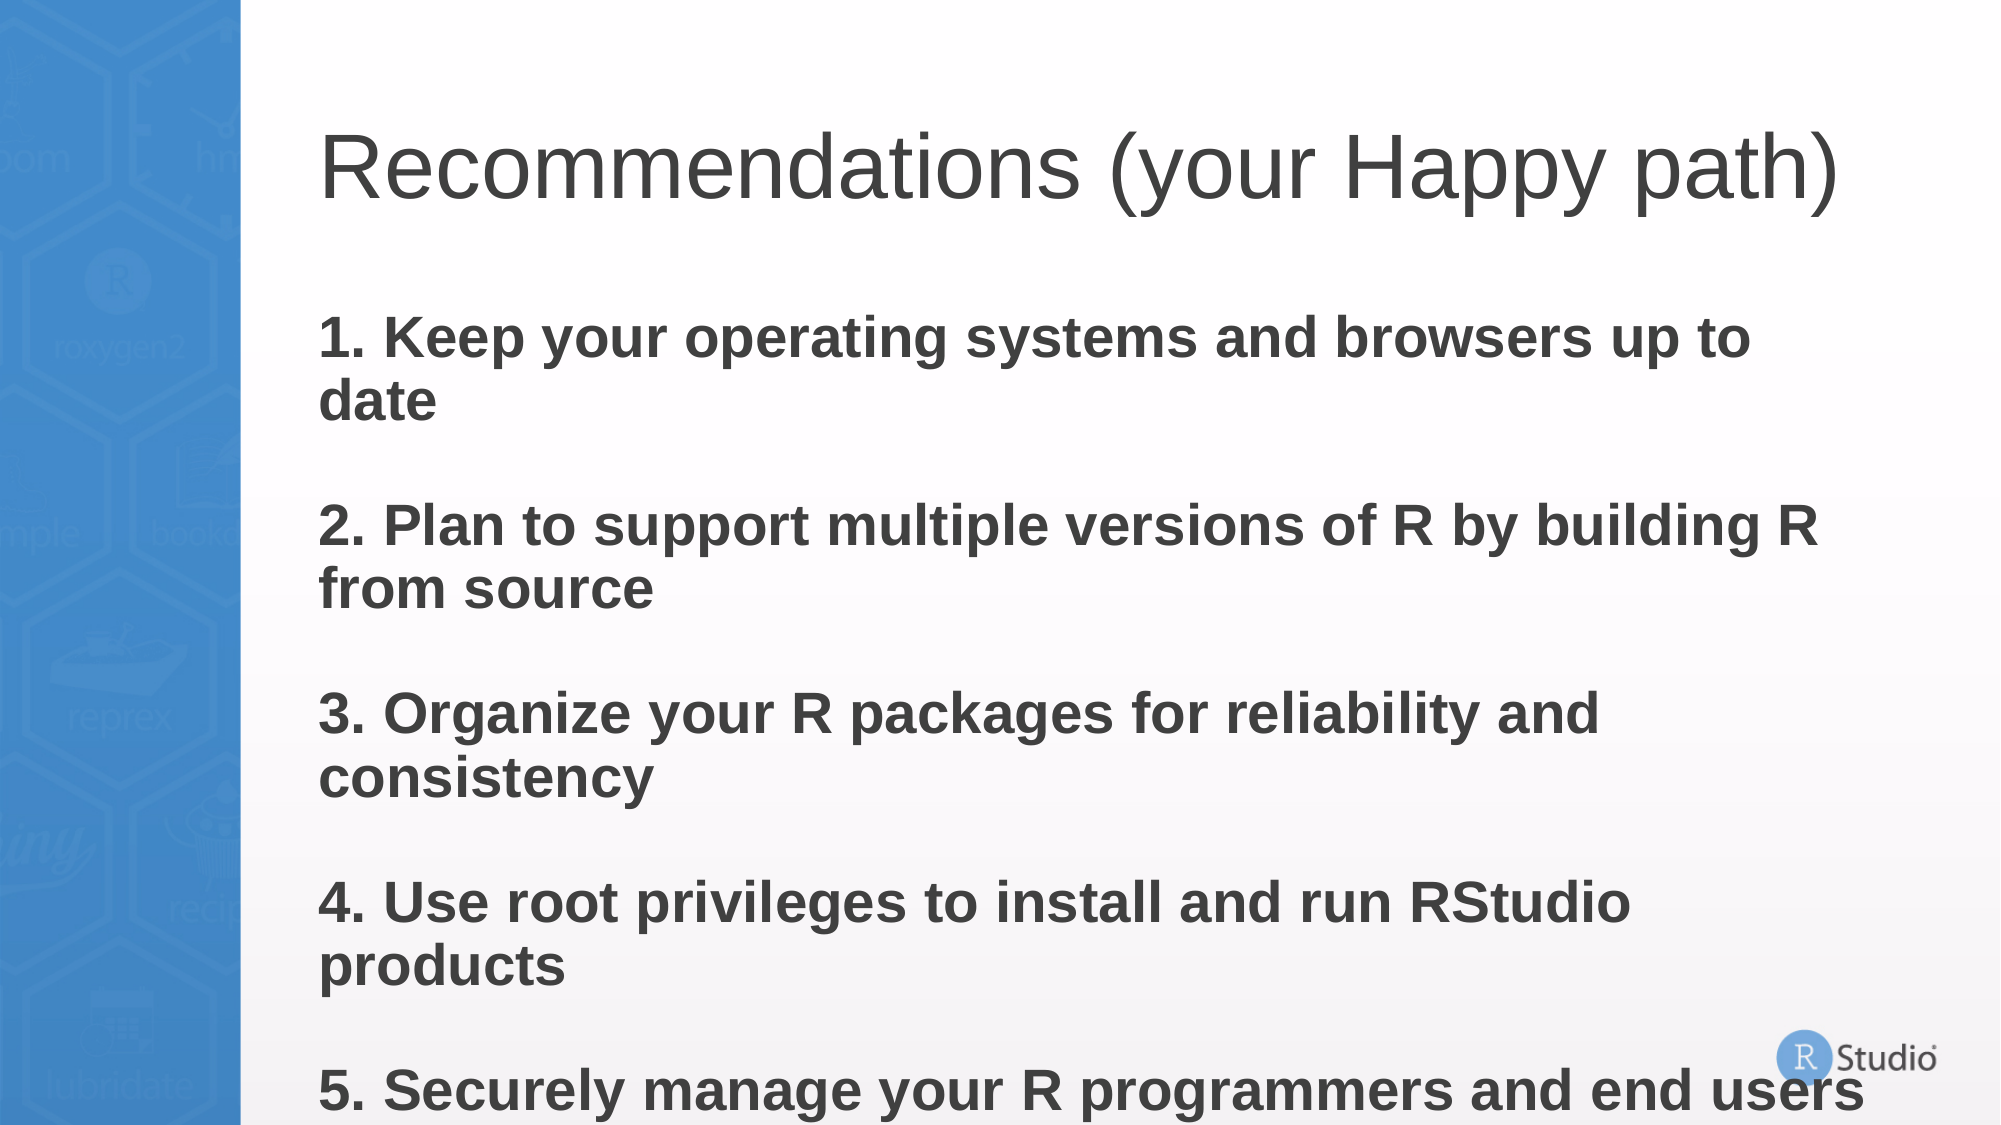

# Recommendations (your Happy path)
1. Keep your operating systems and browsers up to date
2. Plan to support multiple versions of R by building R from source
3. Organize your R packages for reliability and consistency
4. Use root privileges to install and run RStudio products
5. Securely manage your R programmers and end users

Summary